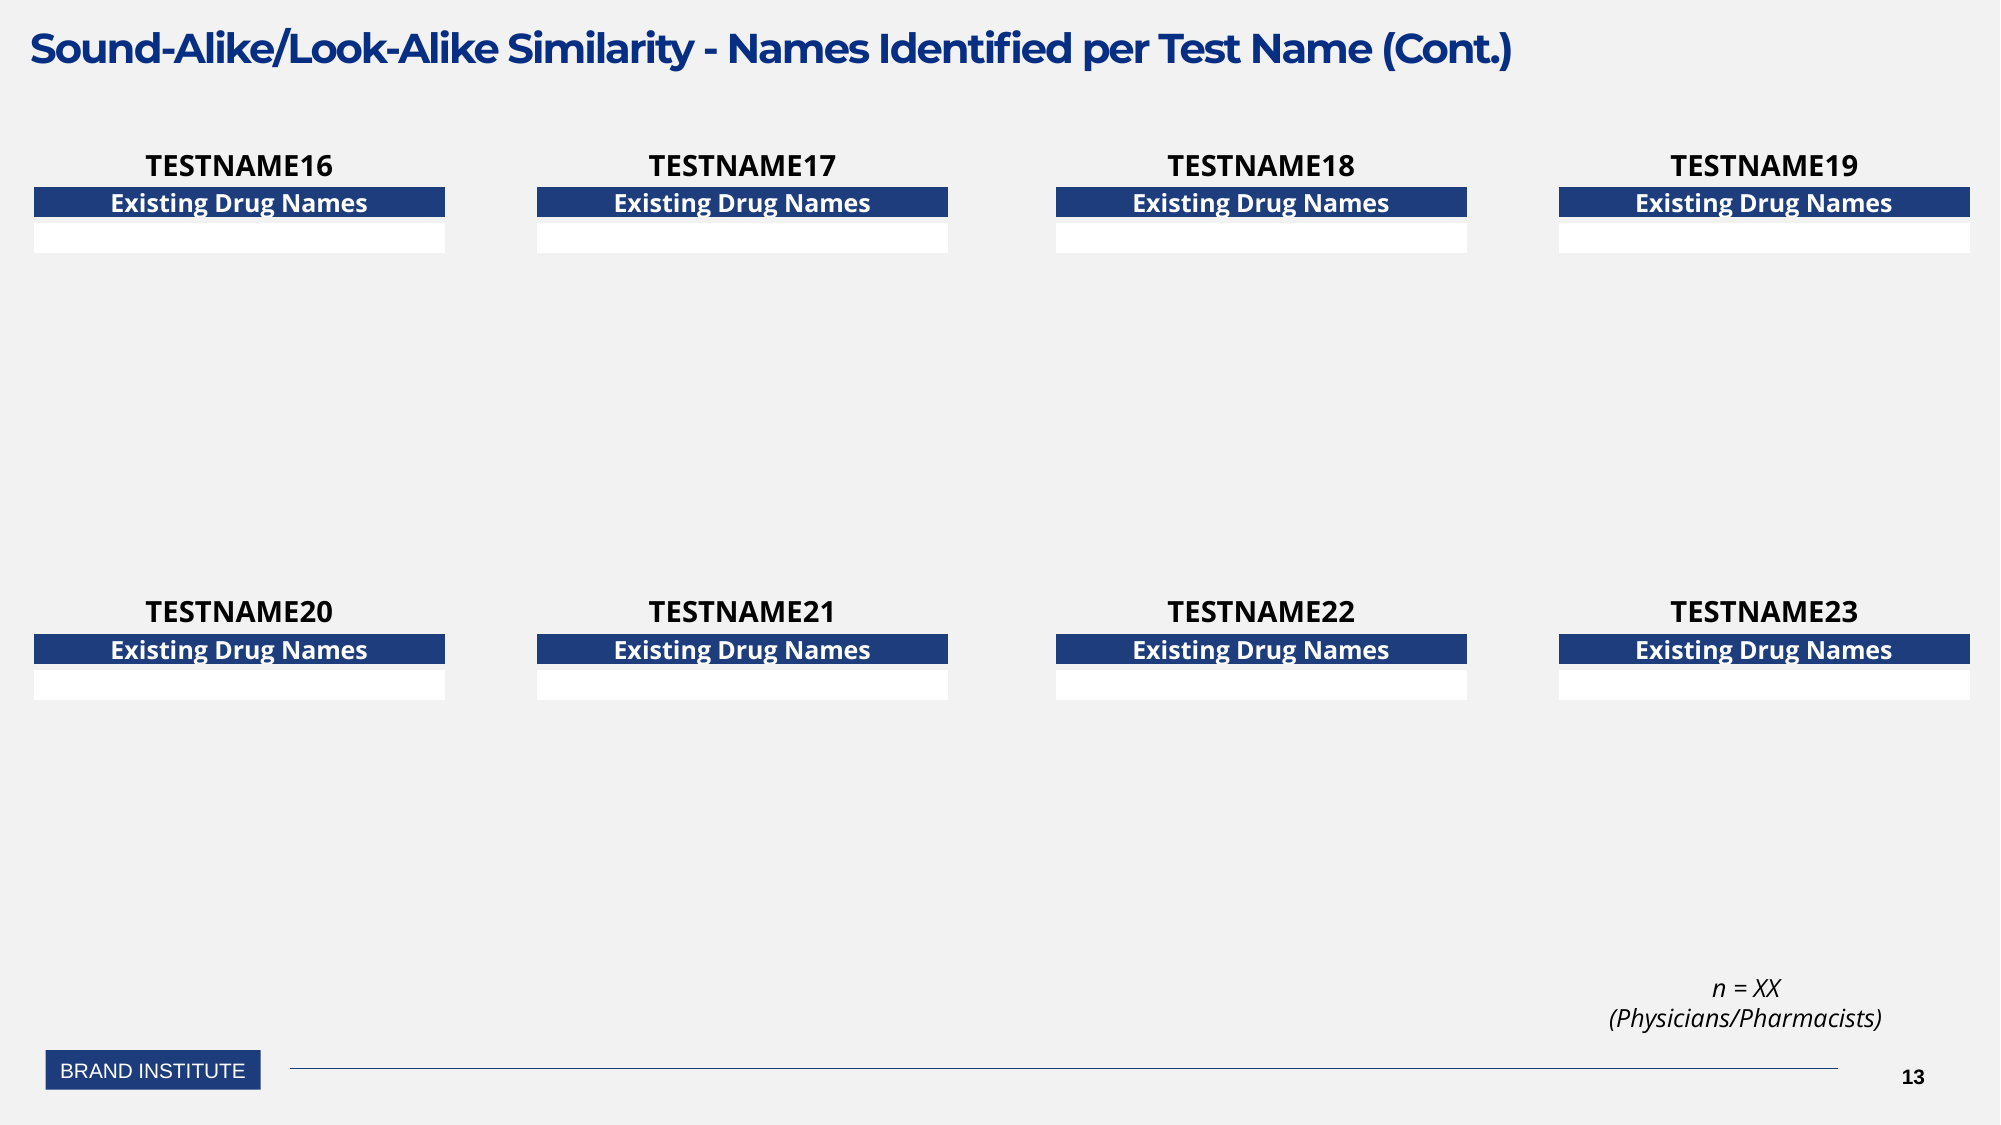

# Sound-Alike/Look-Alike Similarity - Names Identified per Test Name (Cont.)
| TESTNAME16 |
| --- |
| Existing Drug Names |
|  |
| TESTNAME17 |
| --- |
| Existing Drug Names |
|  |
| TESTNAME18 |
| --- |
| Existing Drug Names |
|  |
| TESTNAME19 |
| --- |
| Existing Drug Names |
|  |
| TESTNAME20 |
| --- |
| Existing Drug Names |
|  |
| TESTNAME21 |
| --- |
| Existing Drug Names |
|  |
| TESTNAME22 |
| --- |
| Existing Drug Names |
|  |
| TESTNAME23 |
| --- |
| Existing Drug Names |
|  |
n = XX
(Physicians/Pharmacists)